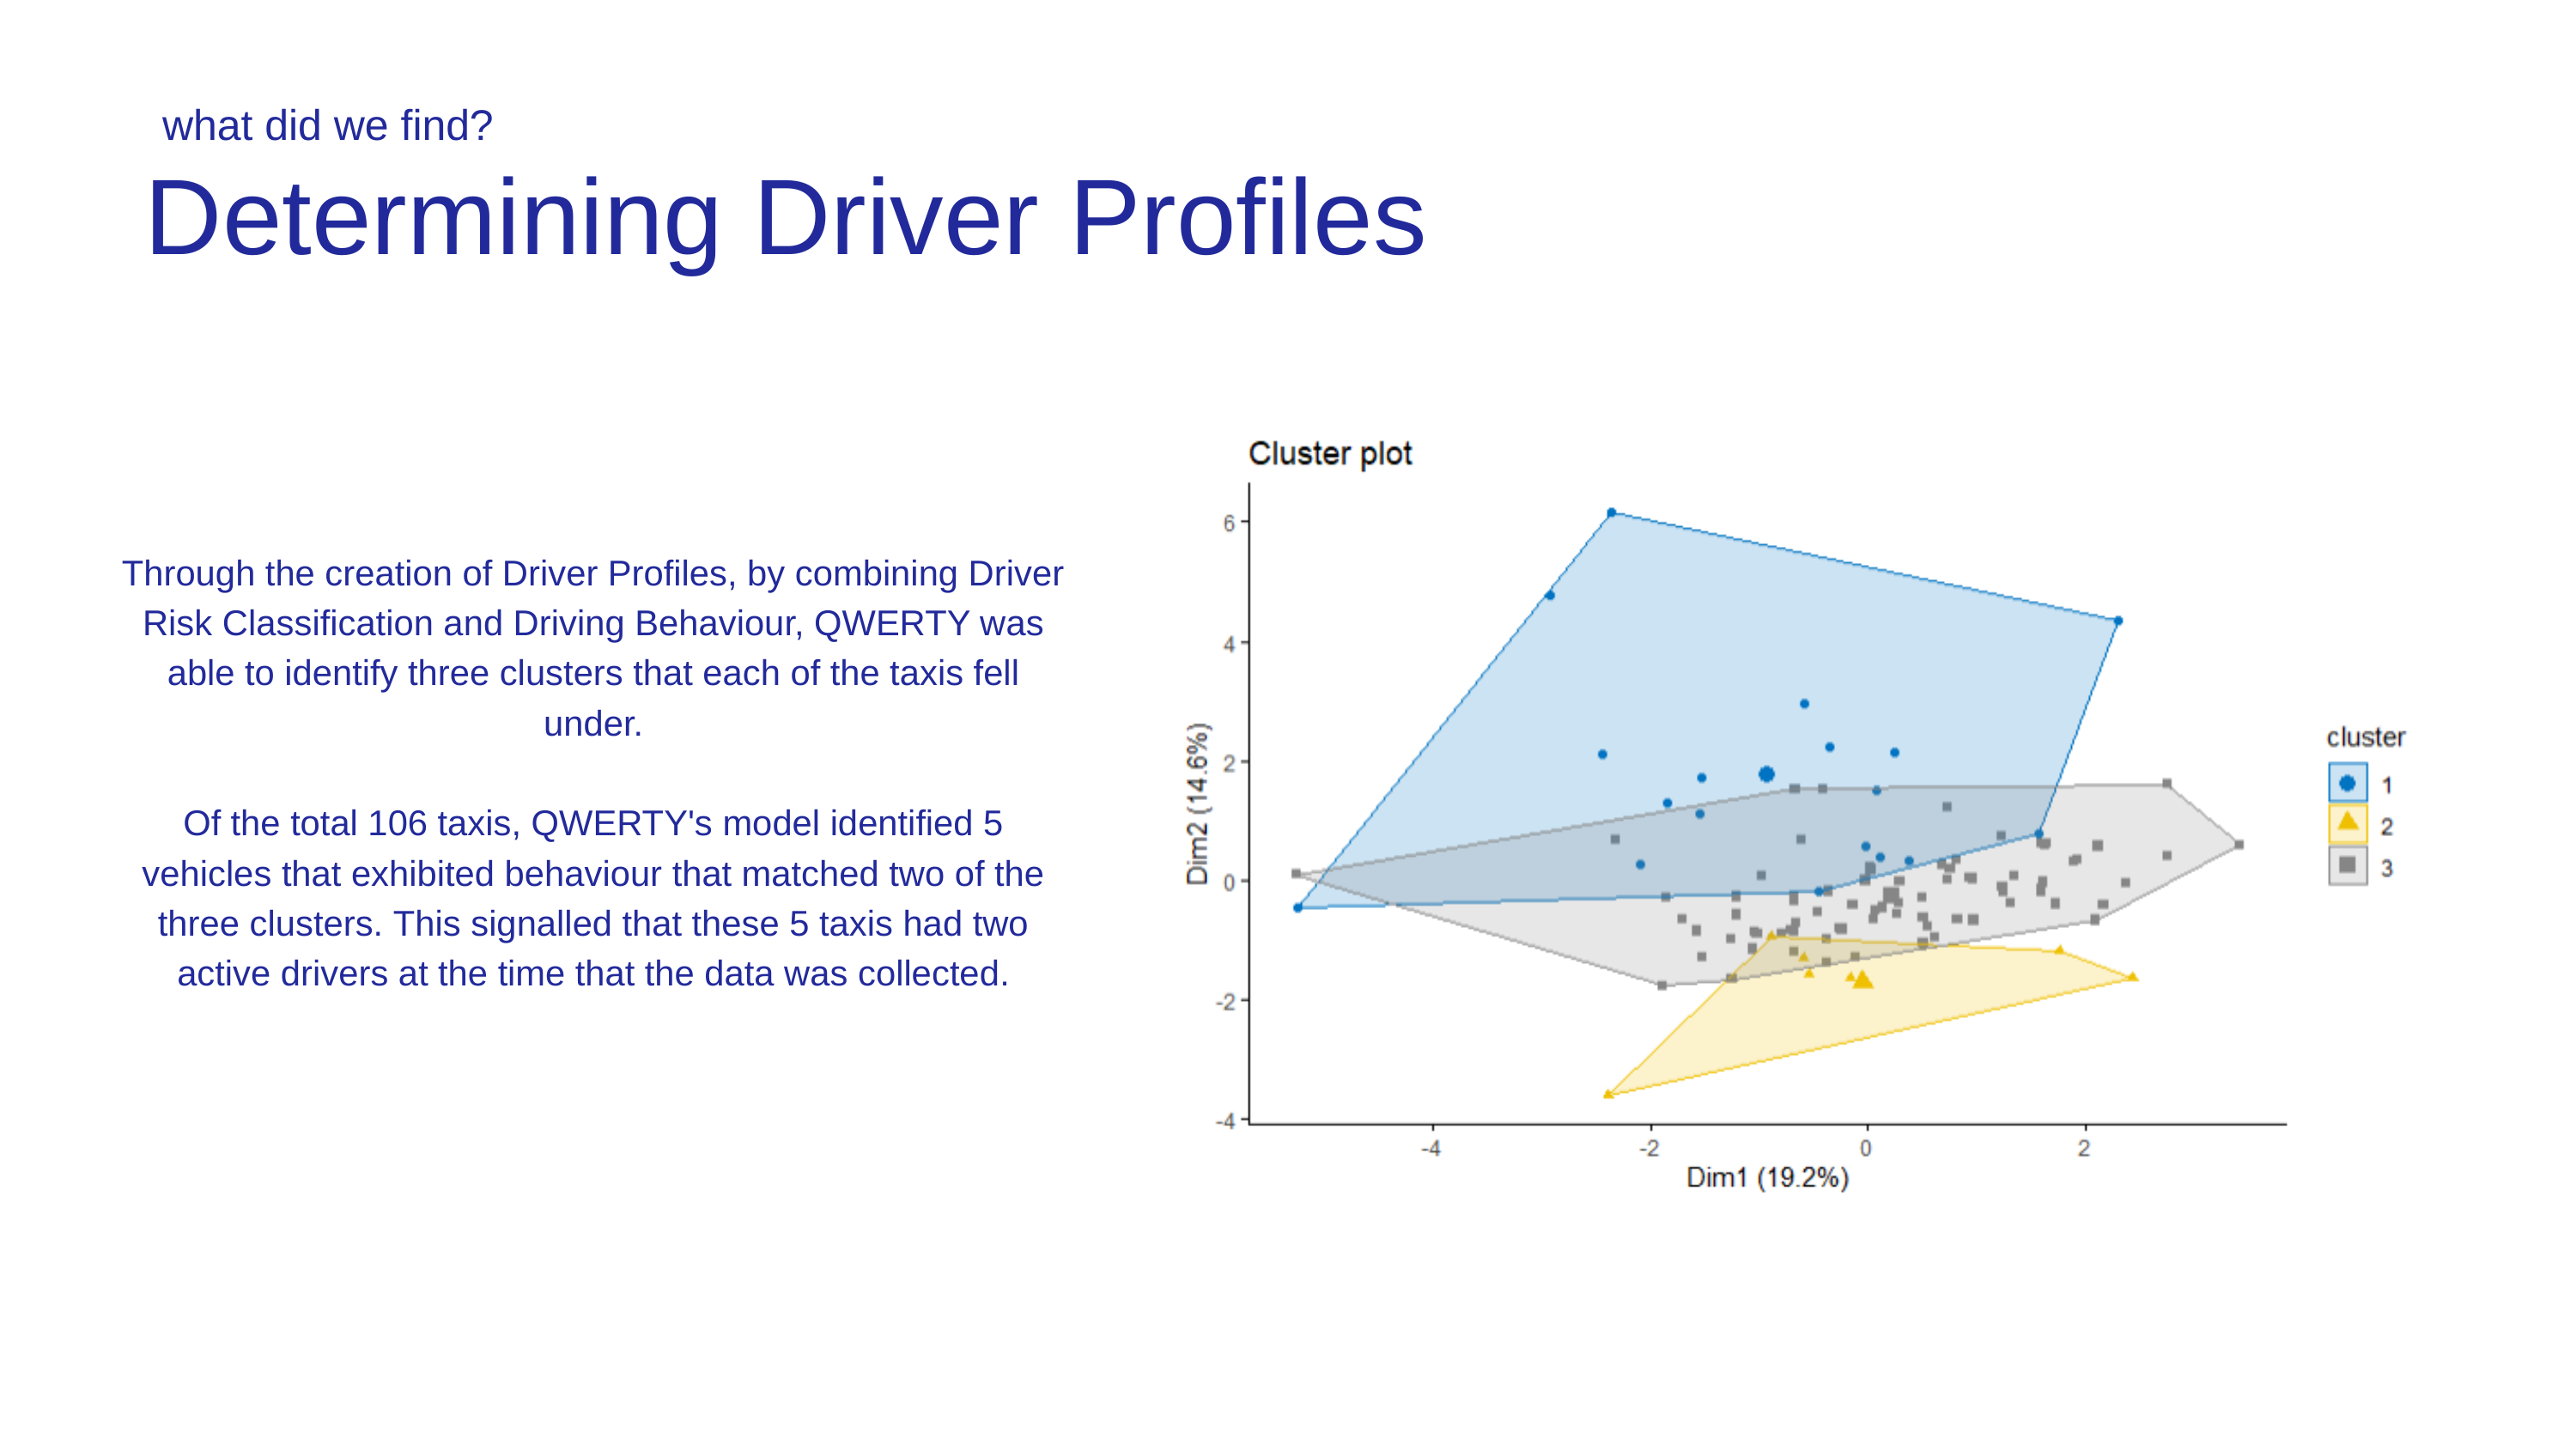

what did we find?
Determining Driver Profiles

Through the creation of Driver Profiles, by combining Driver Risk Classification and Driving Behaviour, QWERTY was able to identify three clusters that each of the taxis fell under.

Of the total 106 taxis, QWERTY's model identified 5 vehicles that exhibited behaviour that matched two of the three clusters. This signalled that these 5 taxis had two active drivers at the time that the data was collected.